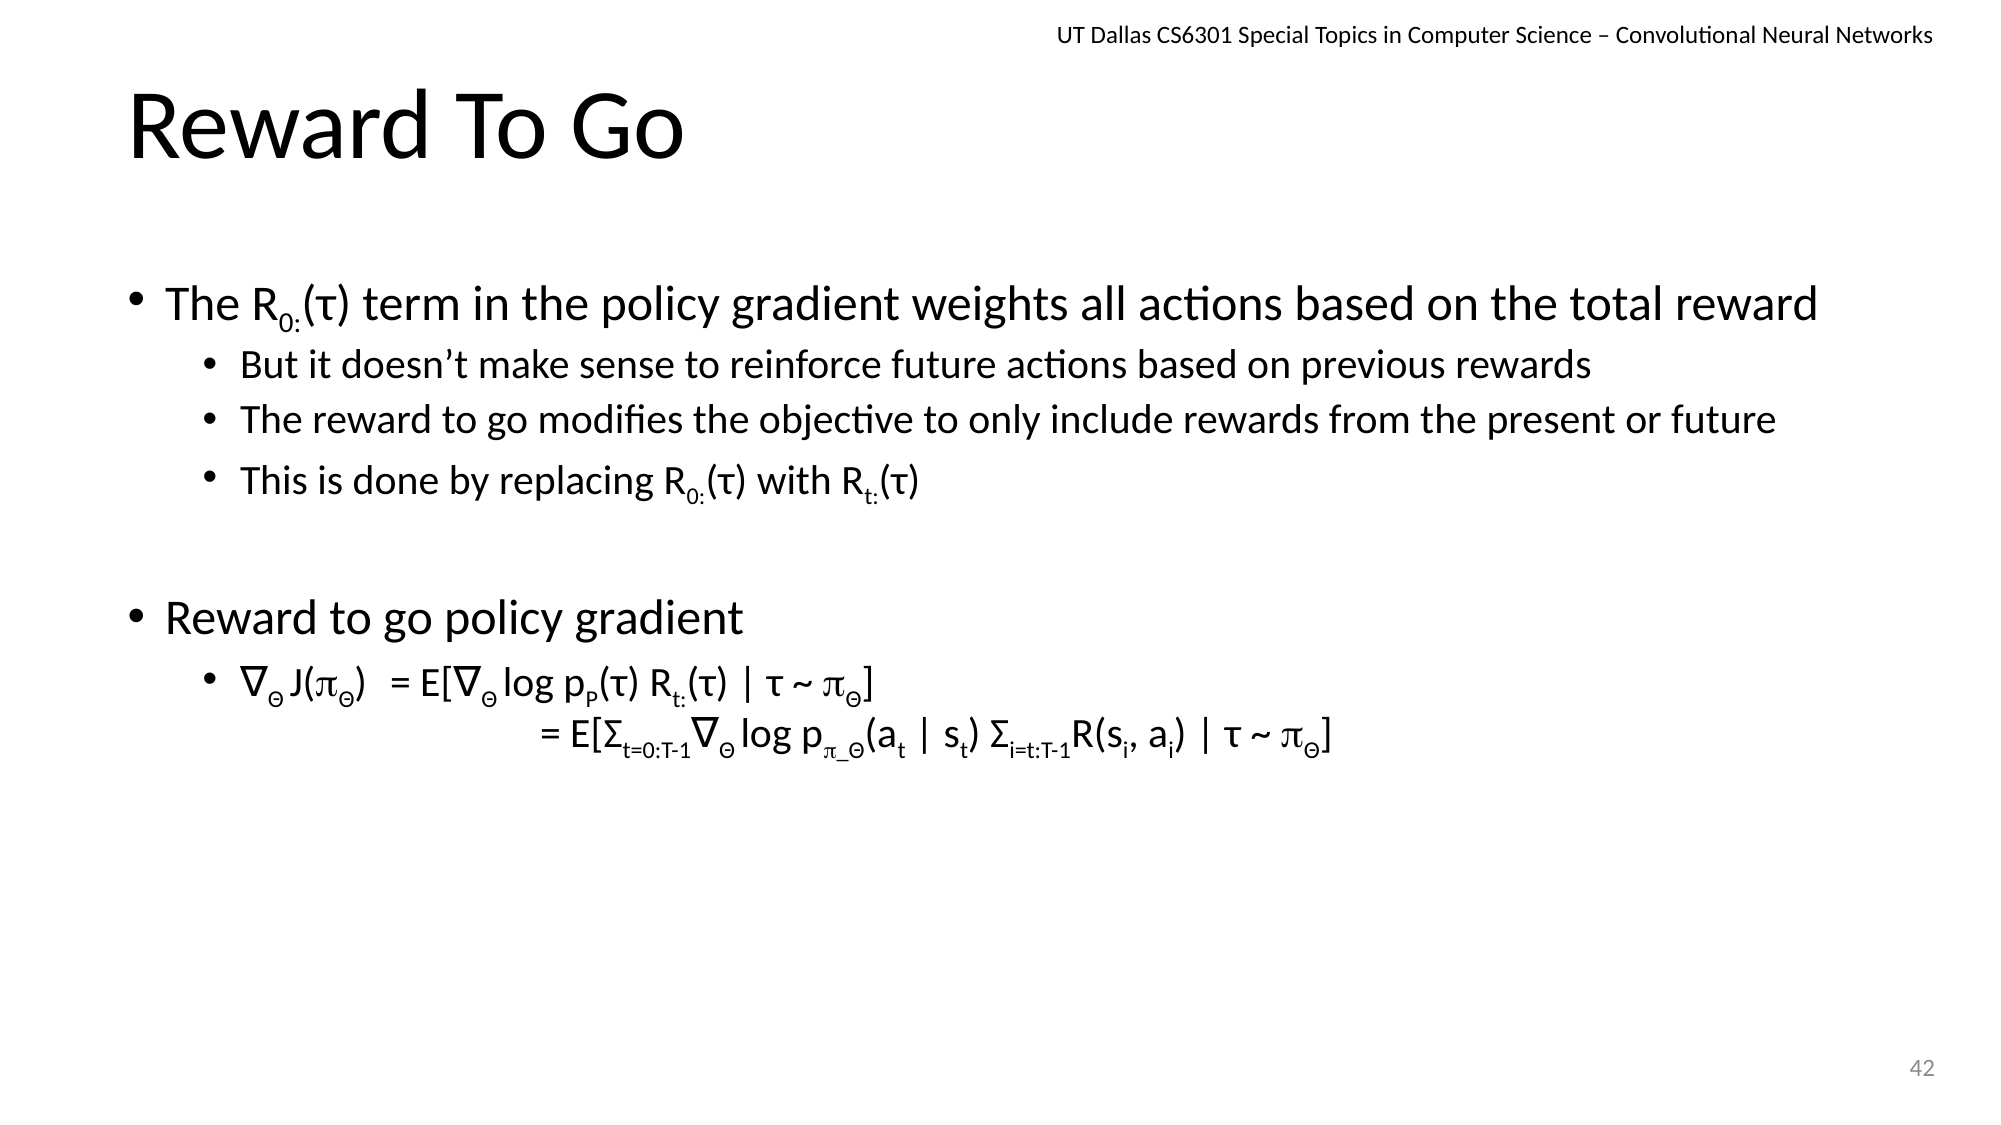

UT Dallas CS6301 Special Topics in Computer Science – Convolutional Neural Networks
# Reward To Go
The R0:(τ) term in the policy gradient weights all actions based on the total reward
But it doesn’t make sense to reinforce future actions based on previous rewards
The reward to go modifies the objective to only include rewards from the present or future
This is done by replacing R0:(τ) with Rt:(τ)

Reward to go policy gradient
∇Θ J(πΘ)	= E[∇Θ log pP(τ) Rt:(τ) | τ ~ πΘ]
		= E[Σt=0:T-1∇Θ log pπ_Θ(at | st) Σi=t:T-1R(si, ai) | τ ~ πΘ]
42